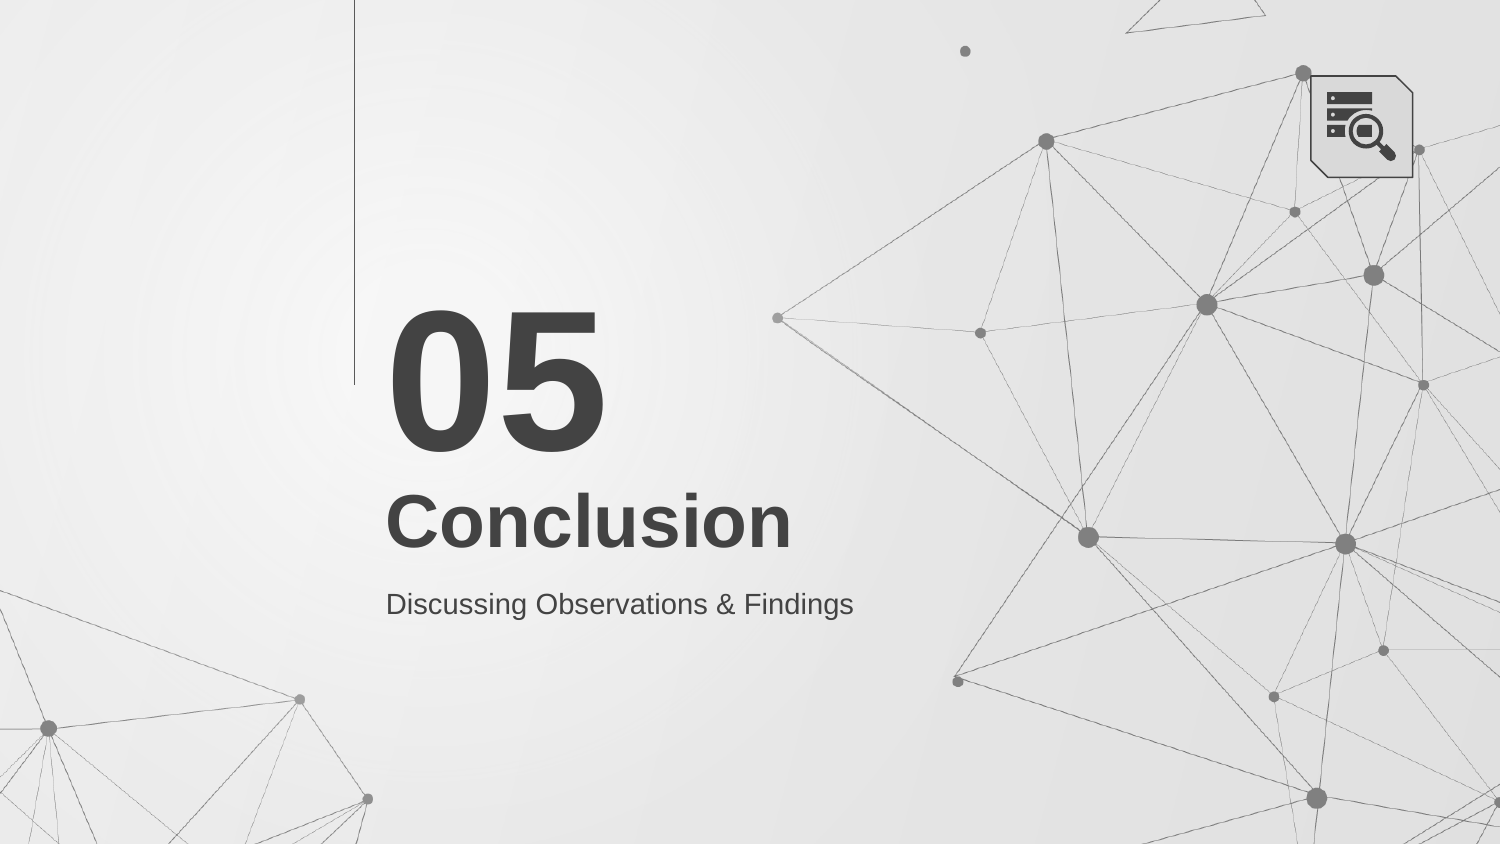

05
# Conclusion
Discussing Observations & Findings